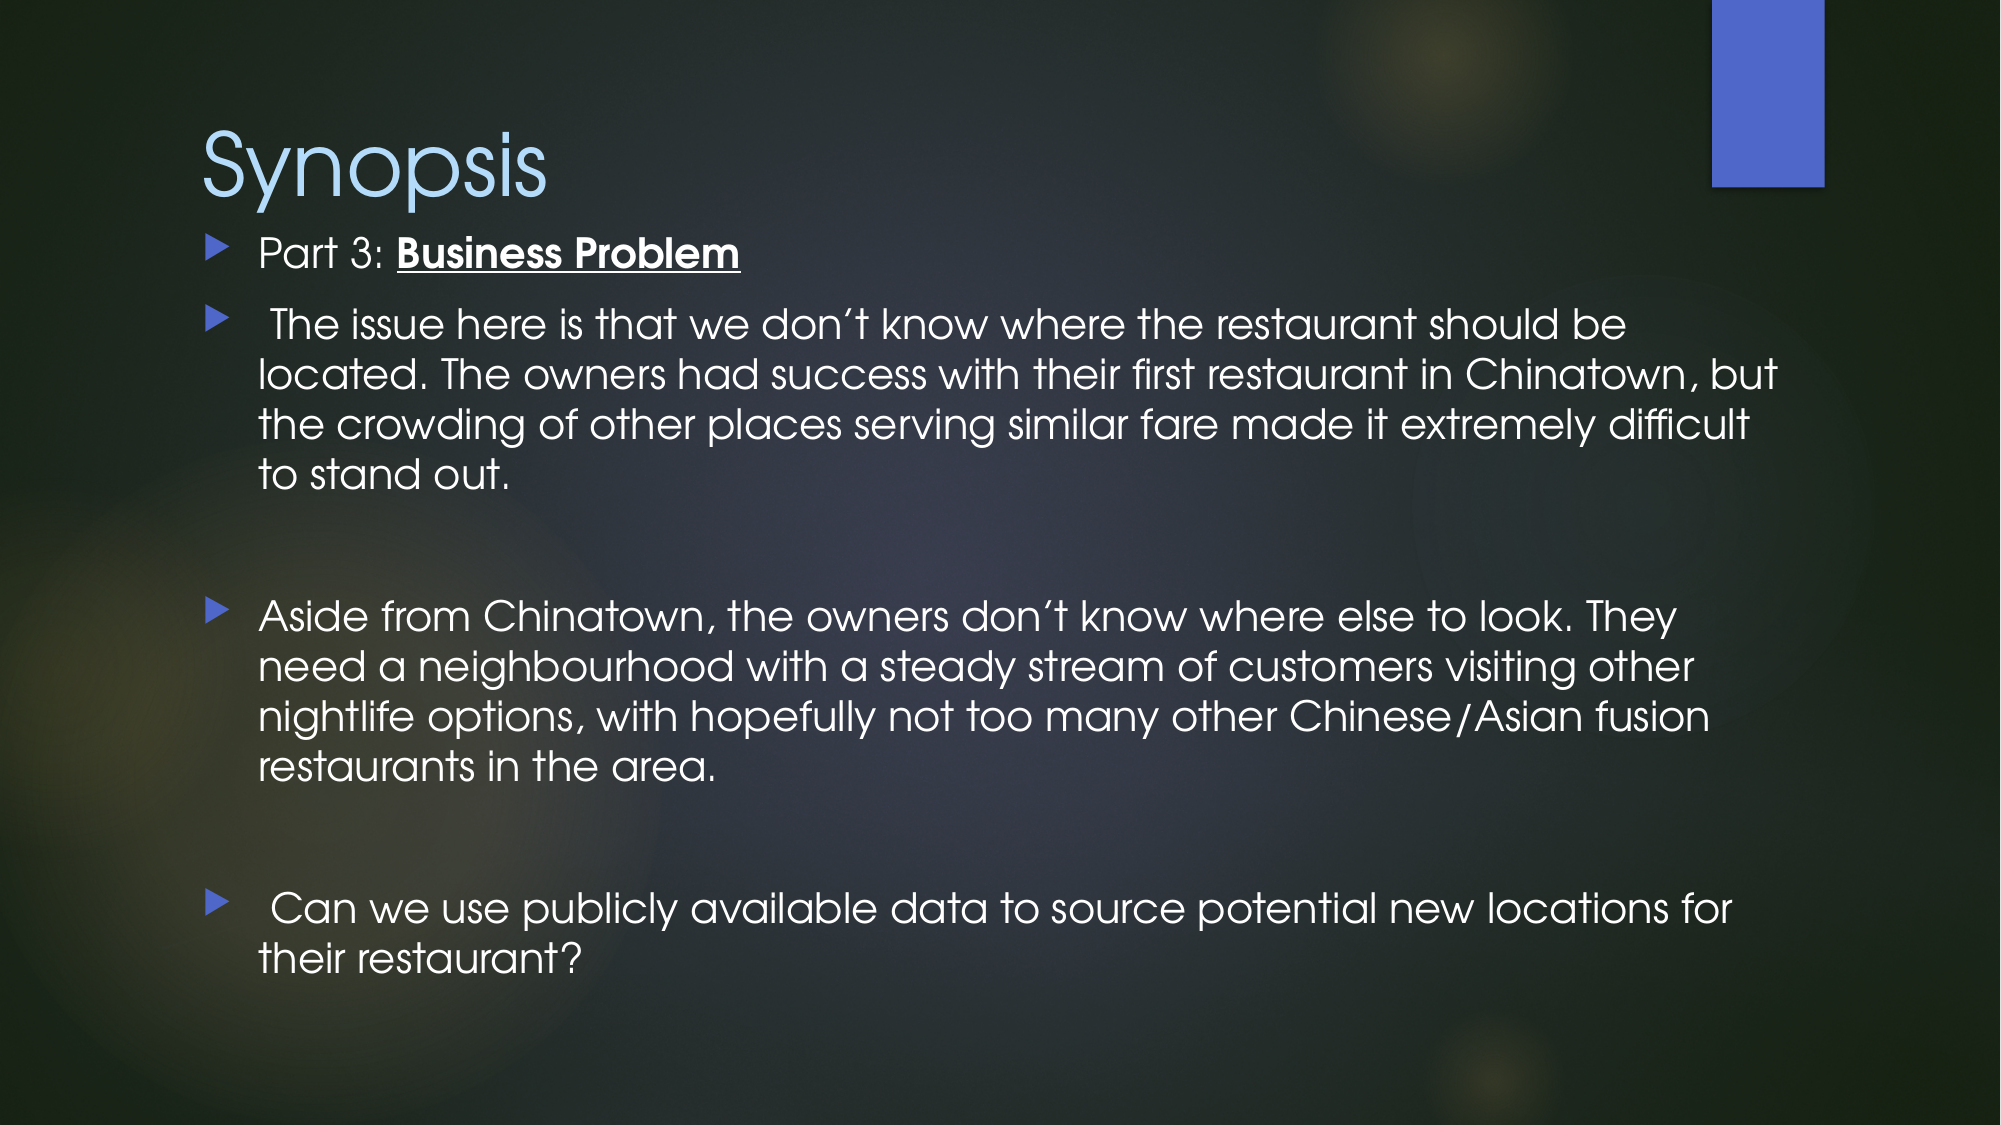

# Synopsis
Part 3: Business Problem
 The issue here is that we don’t know where the restaurant should be located. The owners had success with their first restaurant in Chinatown, but the crowding of other places serving similar fare made it extremely difficult to stand out.

Aside from Chinatown, the owners don’t know where else to look. They need a neighbourhood with a steady stream of customers visiting other nightlife options, with hopefully not too many other Chinese/Asian fusion restaurants in the area.

 Can we use publicly available data to source potential new locations for their restaurant?